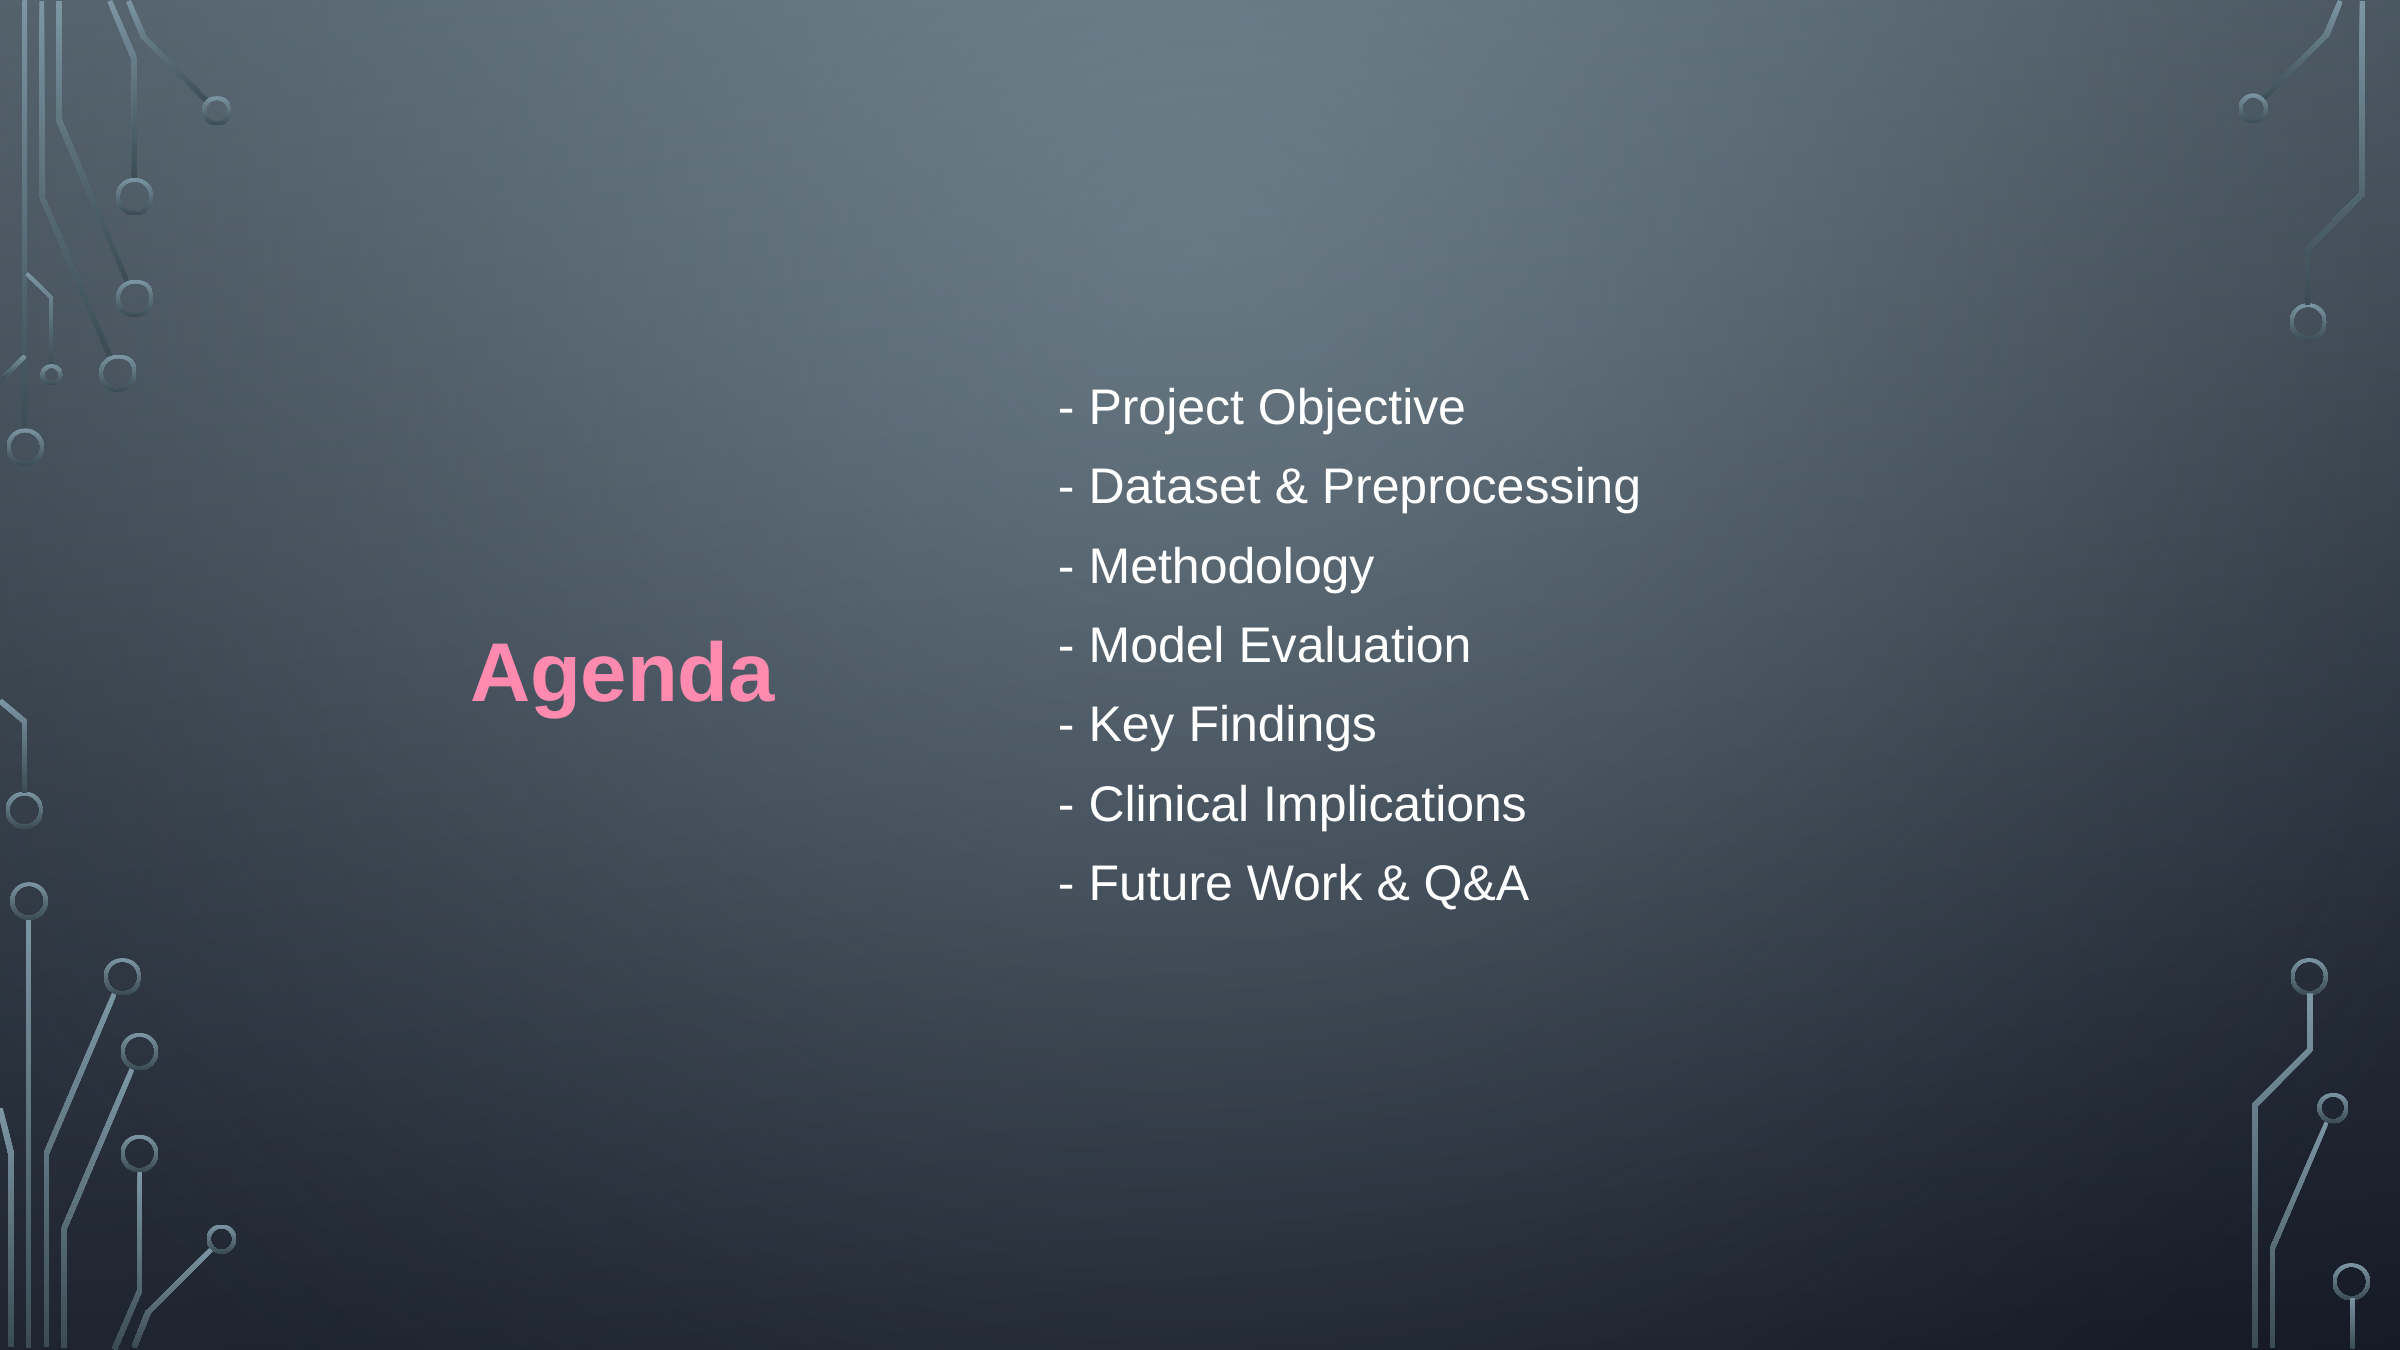

Agenda
- Project Objective
- Dataset & Preprocessing
- Methodology
- Model Evaluation
- Key Findings
- Clinical Implications
- Future Work & Q&A